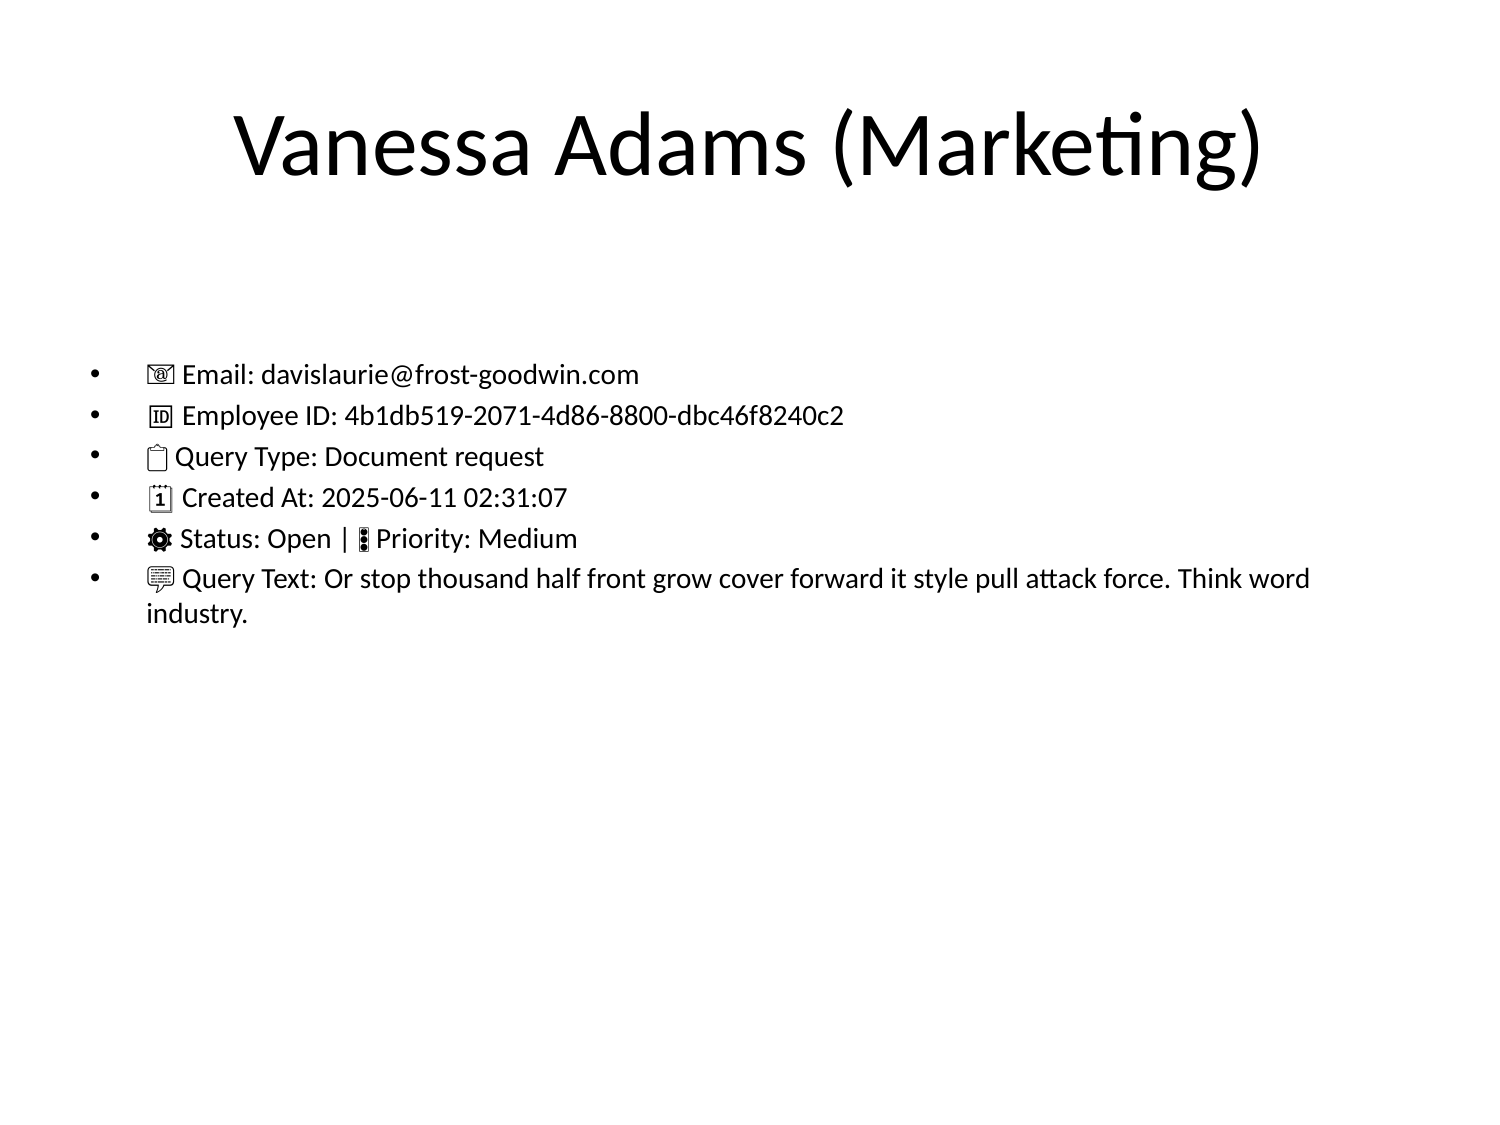

# Vanessa Adams (Marketing)

📧 Email: davislaurie@frost-goodwin.com
🆔 Employee ID: 4b1db519-2071-4d86-8800-dbc46f8240c2
📋 Query Type: Document request
🗓 Created At: 2025-06-11 02:31:07
⚙ Status: Open | 🚦 Priority: Medium
💬 Query Text: Or stop thousand half front grow cover forward it style pull attack force. Think word industry.